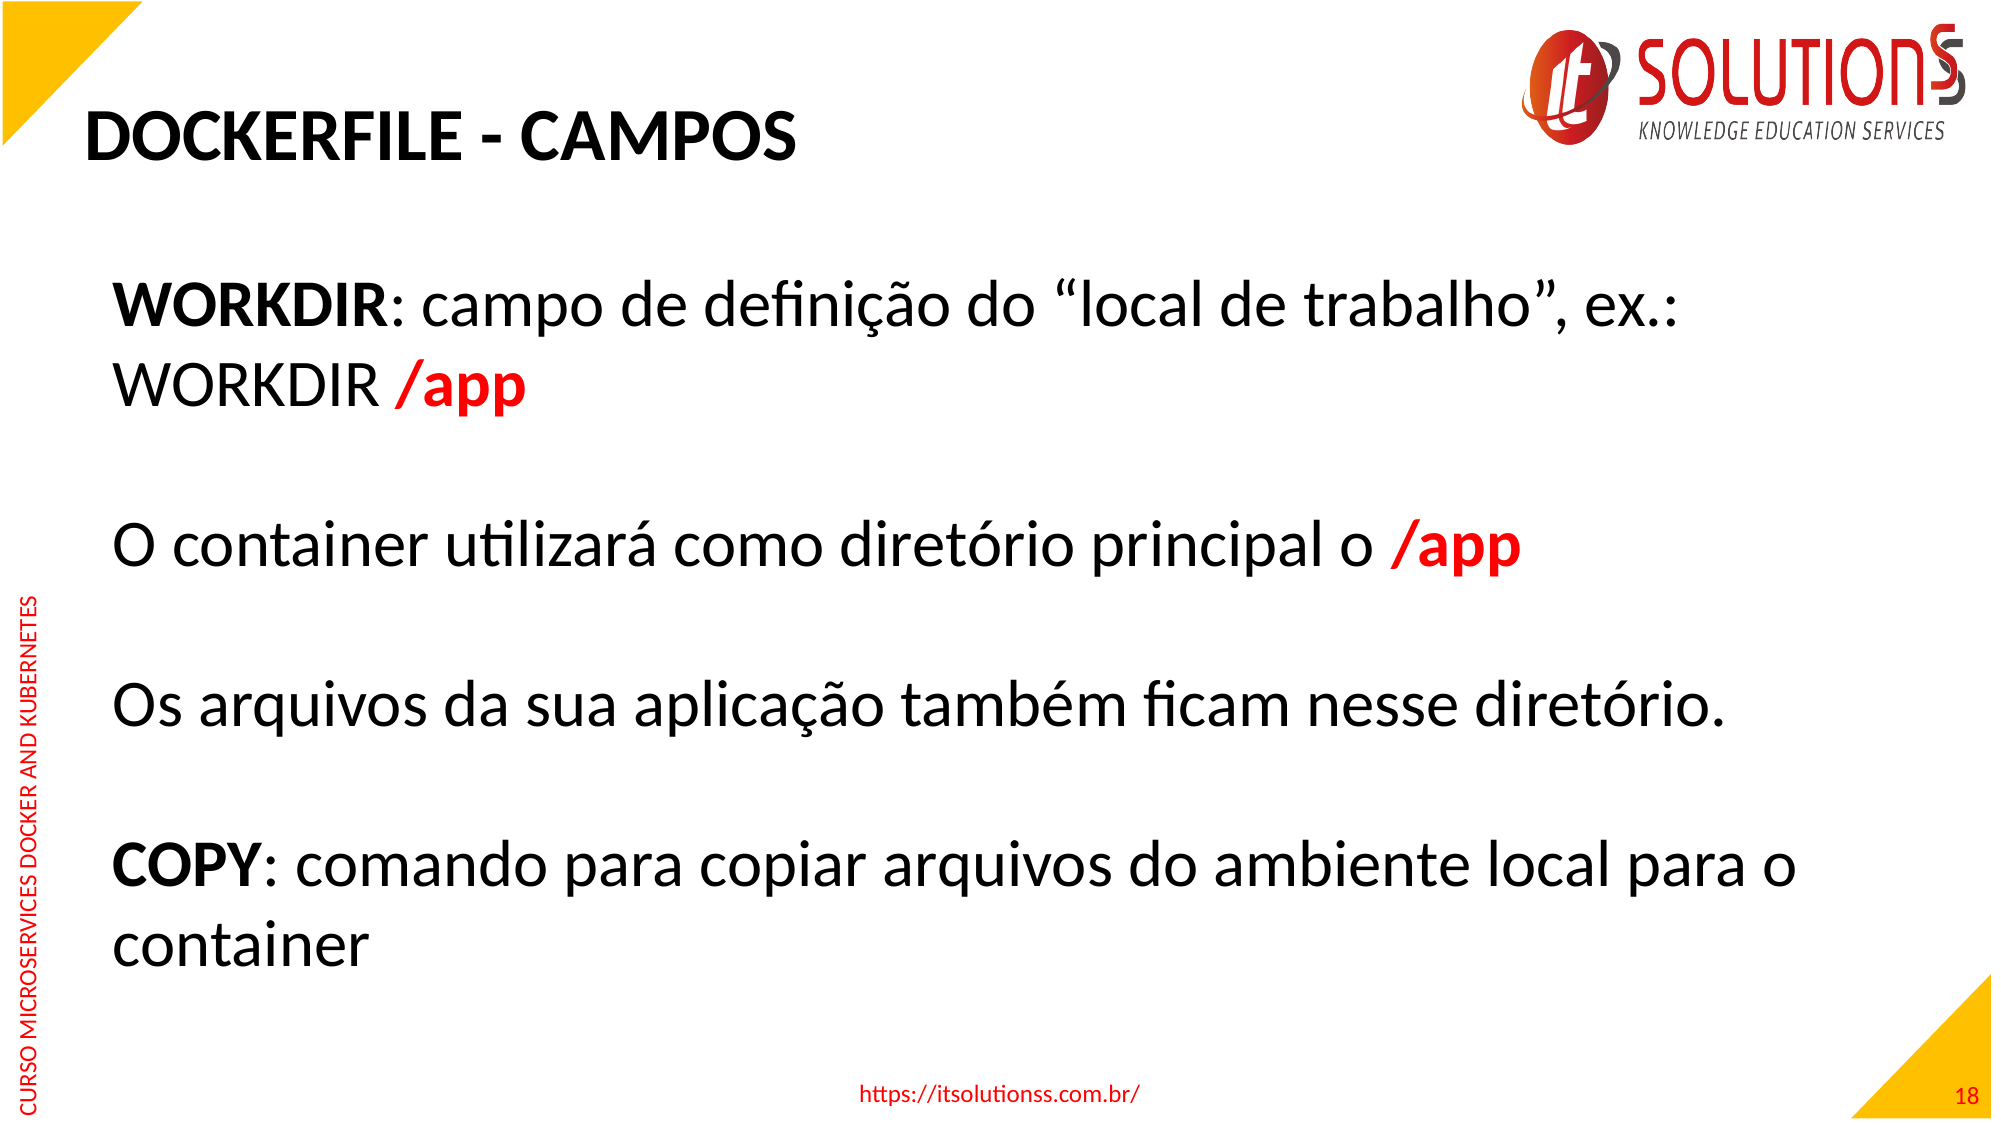

DOCKERFILE - CAMPOS
WORKDIR: campo de definição do “local de trabalho”, ex.:
WORKDIR /app

O container utilizará como diretório principal o /app

Os arquivos da sua aplicação também ficam nesse diretório.

COPY: comando para copiar arquivos do ambiente local para o container
https://itsolutionss.com.br/
18